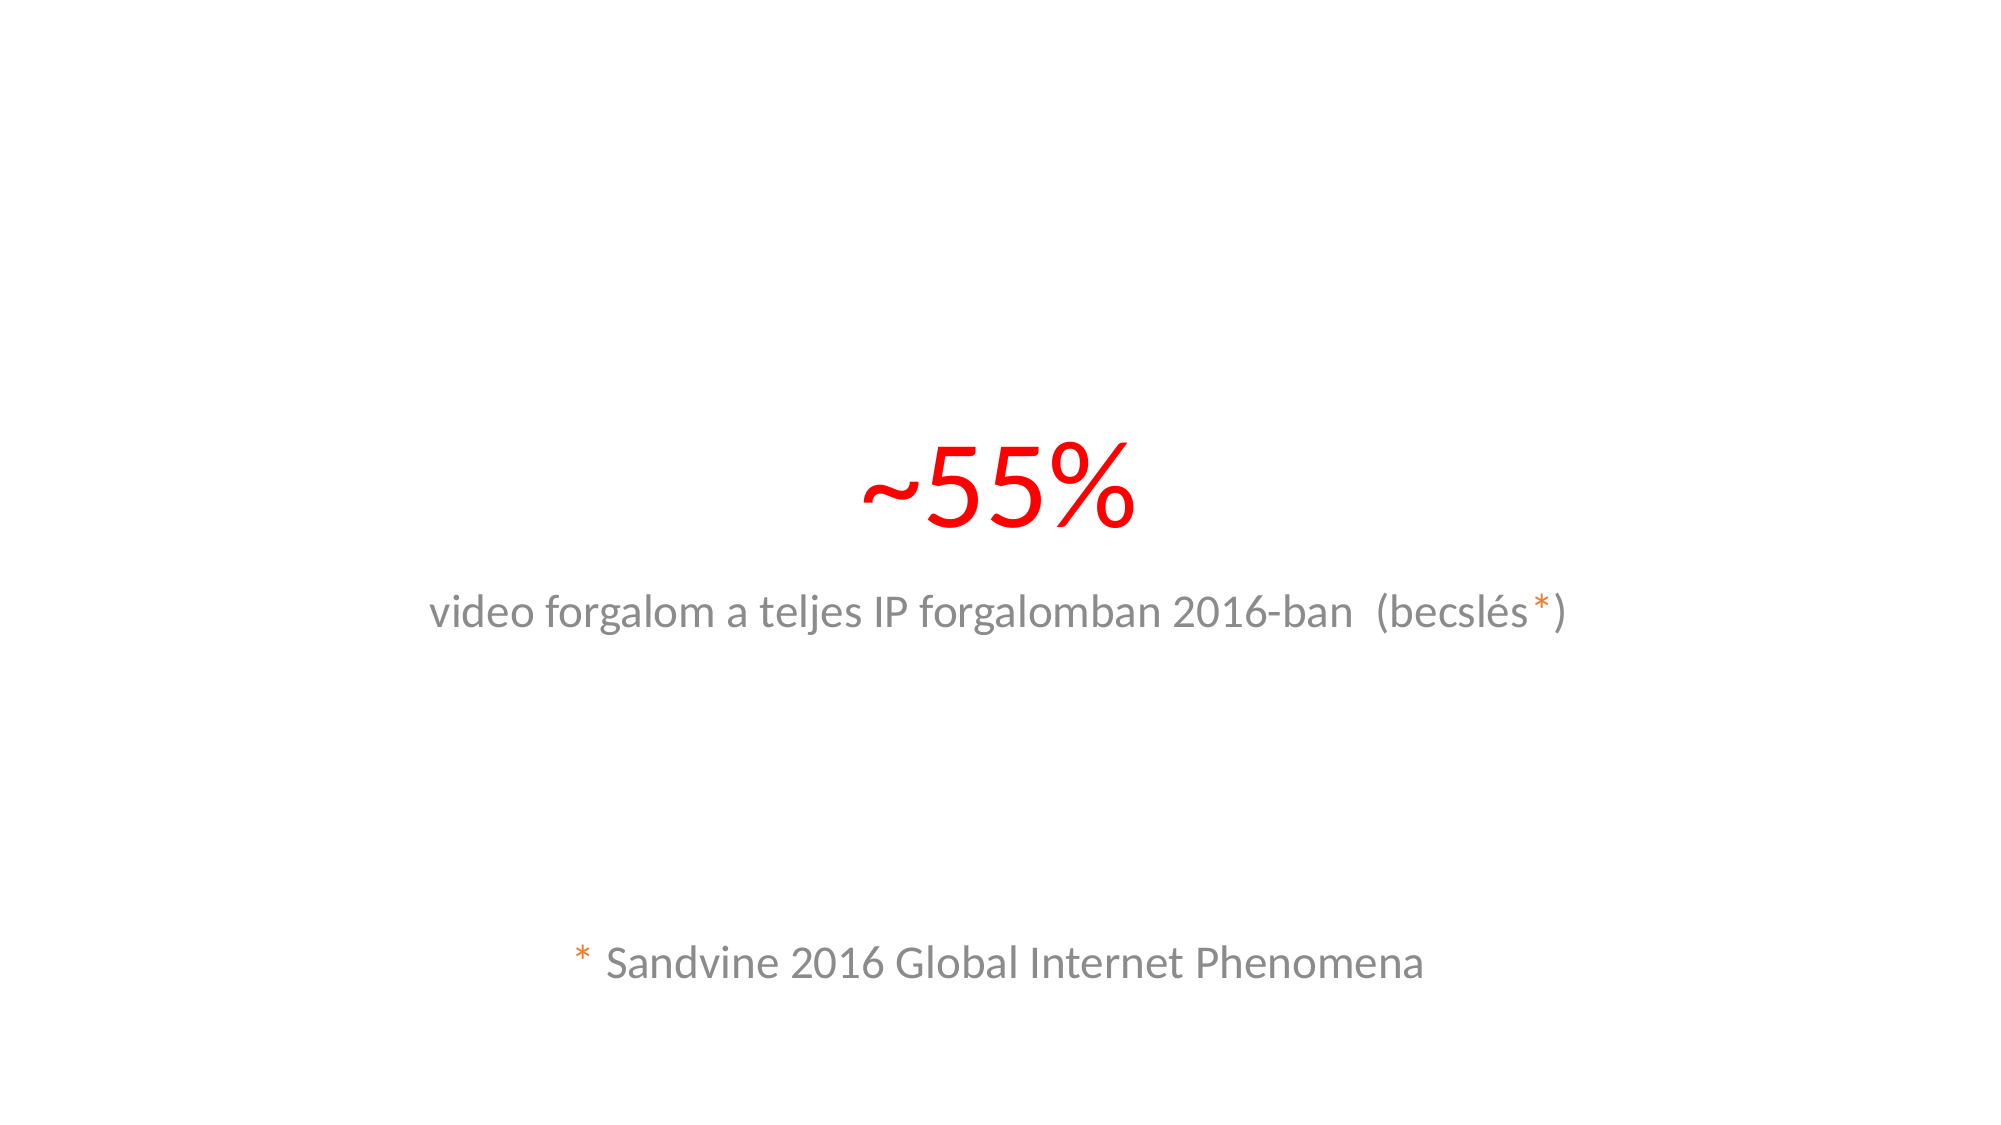

# ~55%
video forgalom a teljes IP forgalomban 2016-ban  (becslés*)

* Sandvine 2016 Global Internet Phenomena